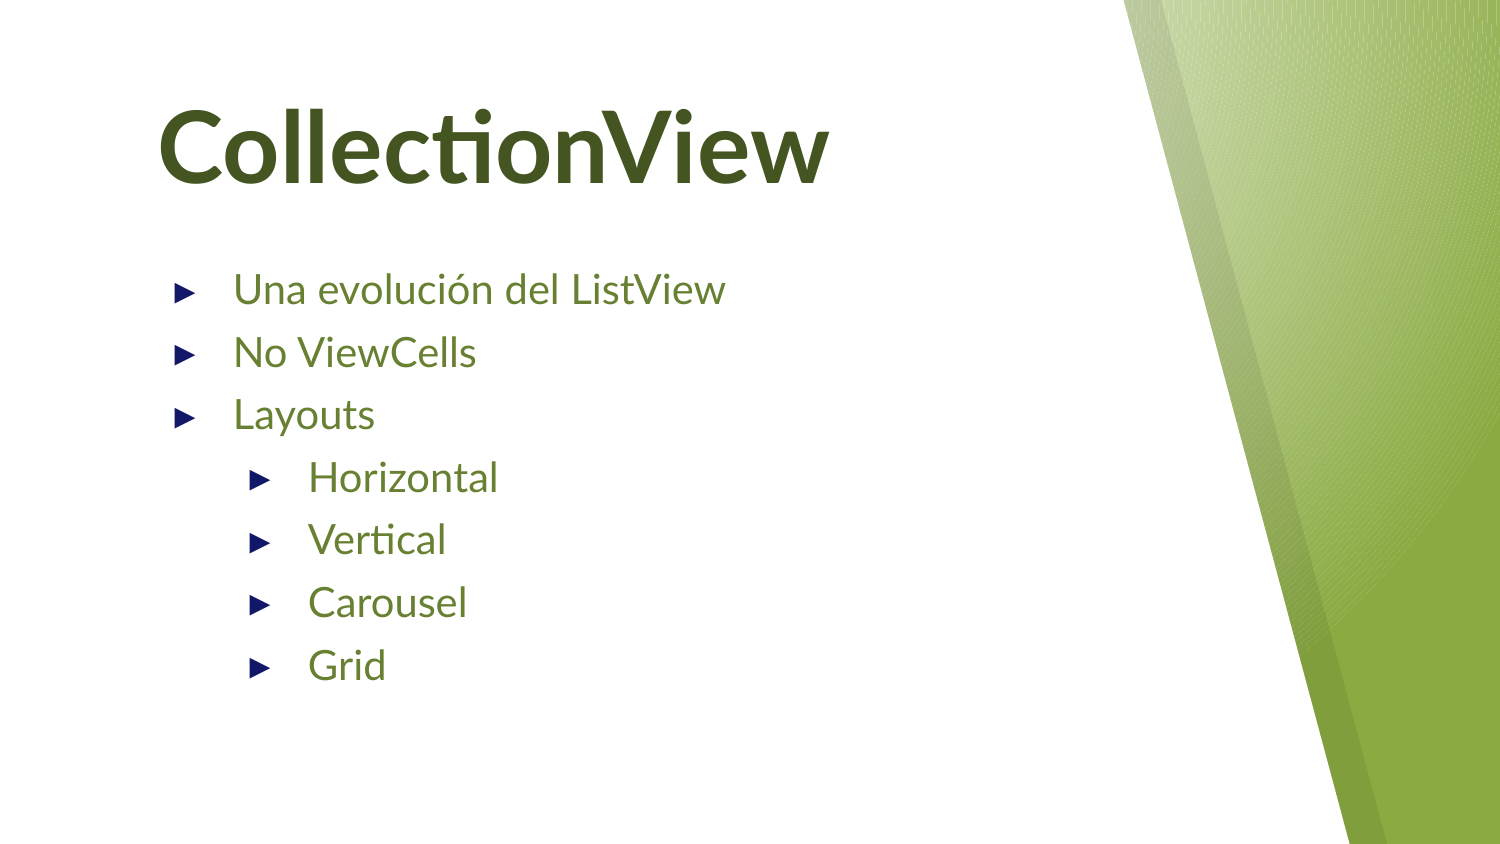

# CollectionView
Una evolución del ListView
No ViewCells
Layouts
Horizontal
Vertical
Carousel
Grid